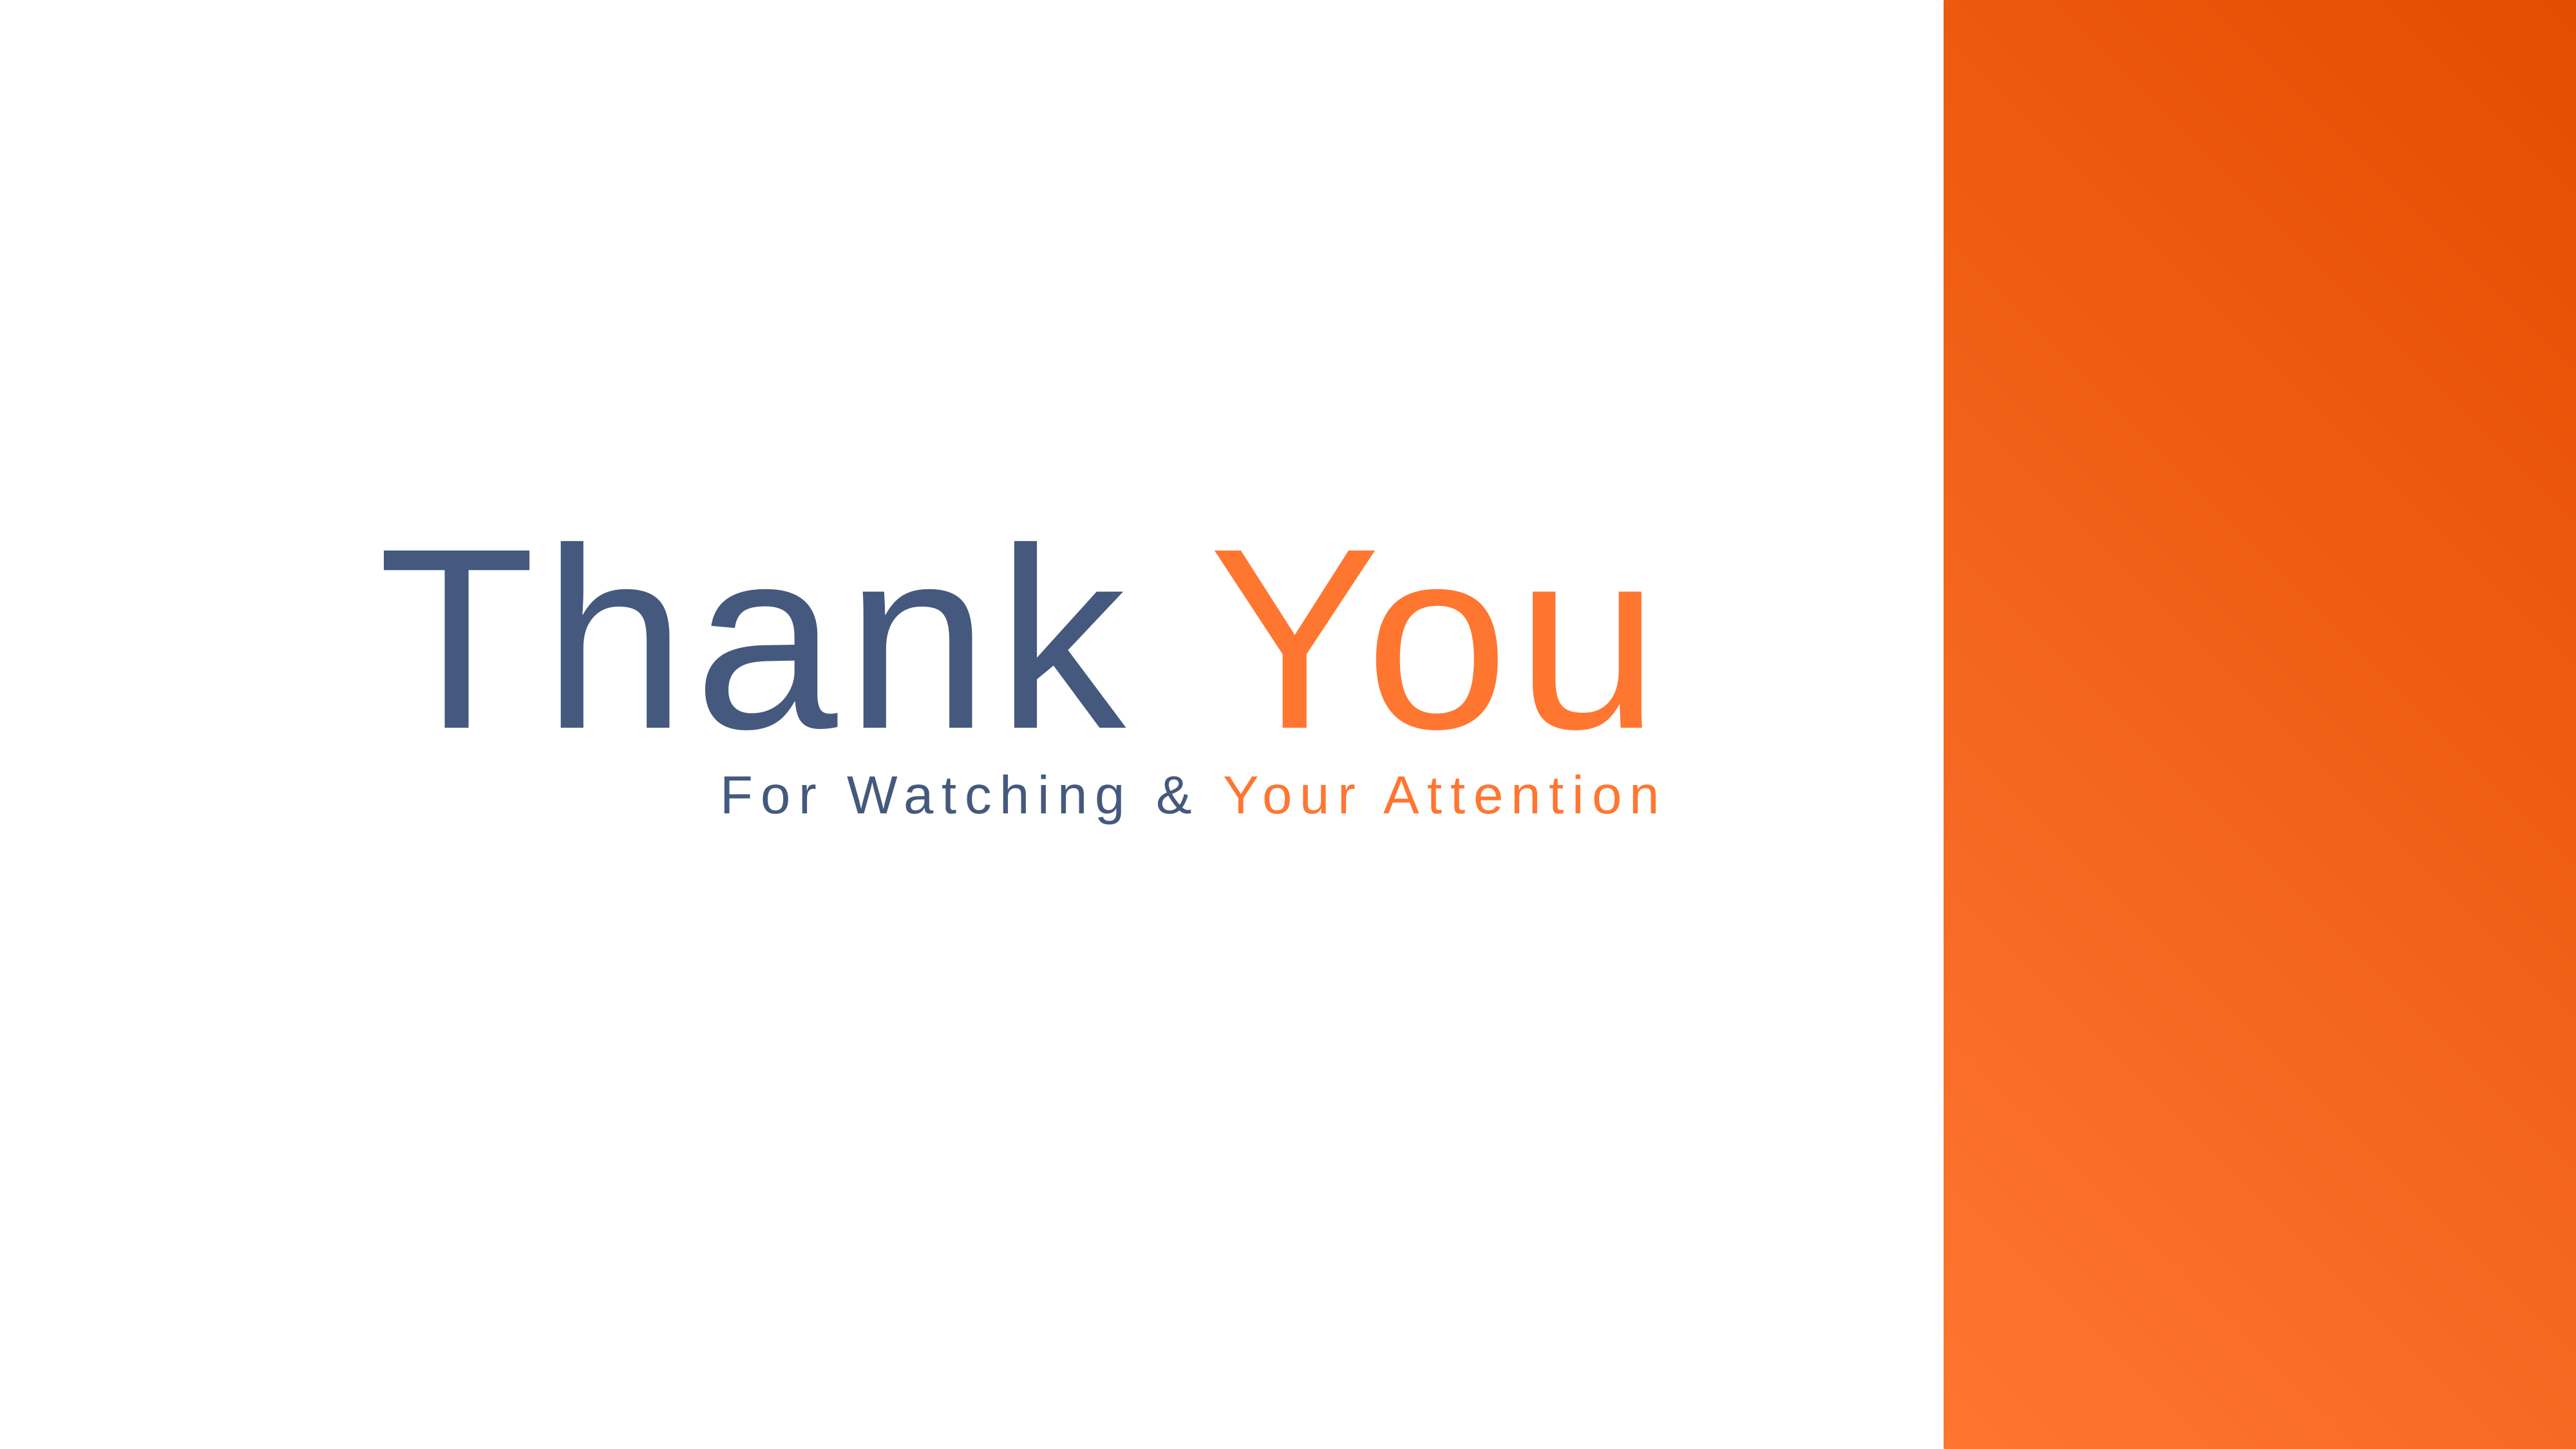

Validare
Thank You
For Watching & Your Attention